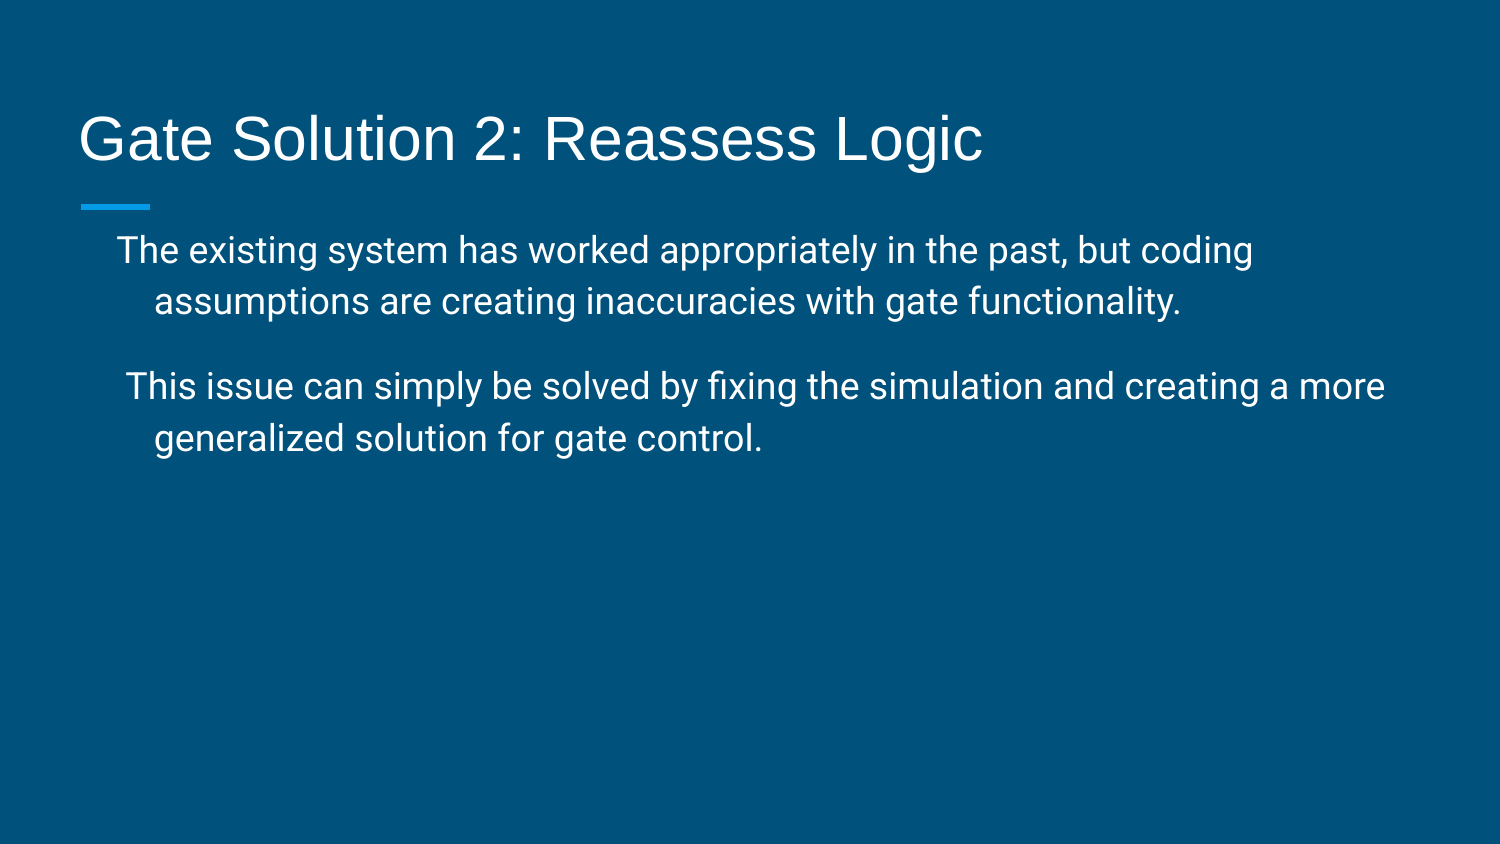

# Gate Solution 2: Reassess Logic
The existing system has worked appropriately in the past, but coding assumptions are creating inaccuracies with gate functionality.
 This issue can simply be solved by fixing the simulation and creating a more generalized solution for gate control.